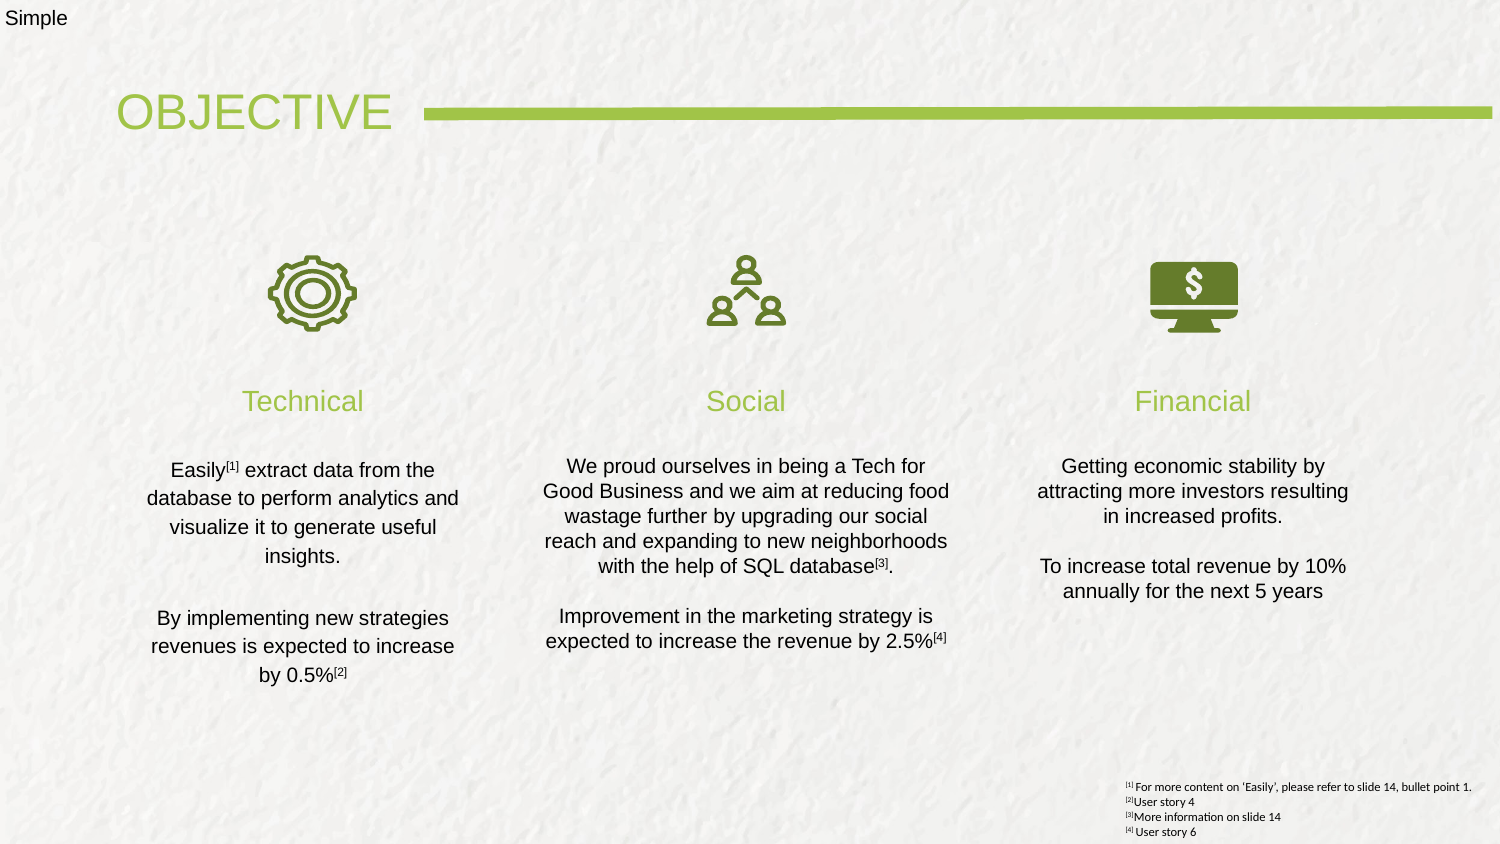

Simple
OBJECTIVE

Technical

Easily[1] extract data from the database to perform analytics and visualize it to generate useful insights.
By implementing new strategies revenues is expected to increase by 0.5%[2]
Social

We proud ourselves in being a Tech for Good Business and we aim at reducing food wastage further by upgrading our social reach and expanding to new neighborhoods with the help of SQL database[3].

Improvement in the marketing strategy is expected to increase the revenue by 2.5%[4]

Financial

Getting economic stability by attracting more investors resulting in increased profits.

To increase total revenue by 10% annually for the next 5 years
[1] For more content on ‘Easily’, please refer to slide 14, bullet point 1.
[2]User story 4
[3]More information on slide 14
[4] User story 6